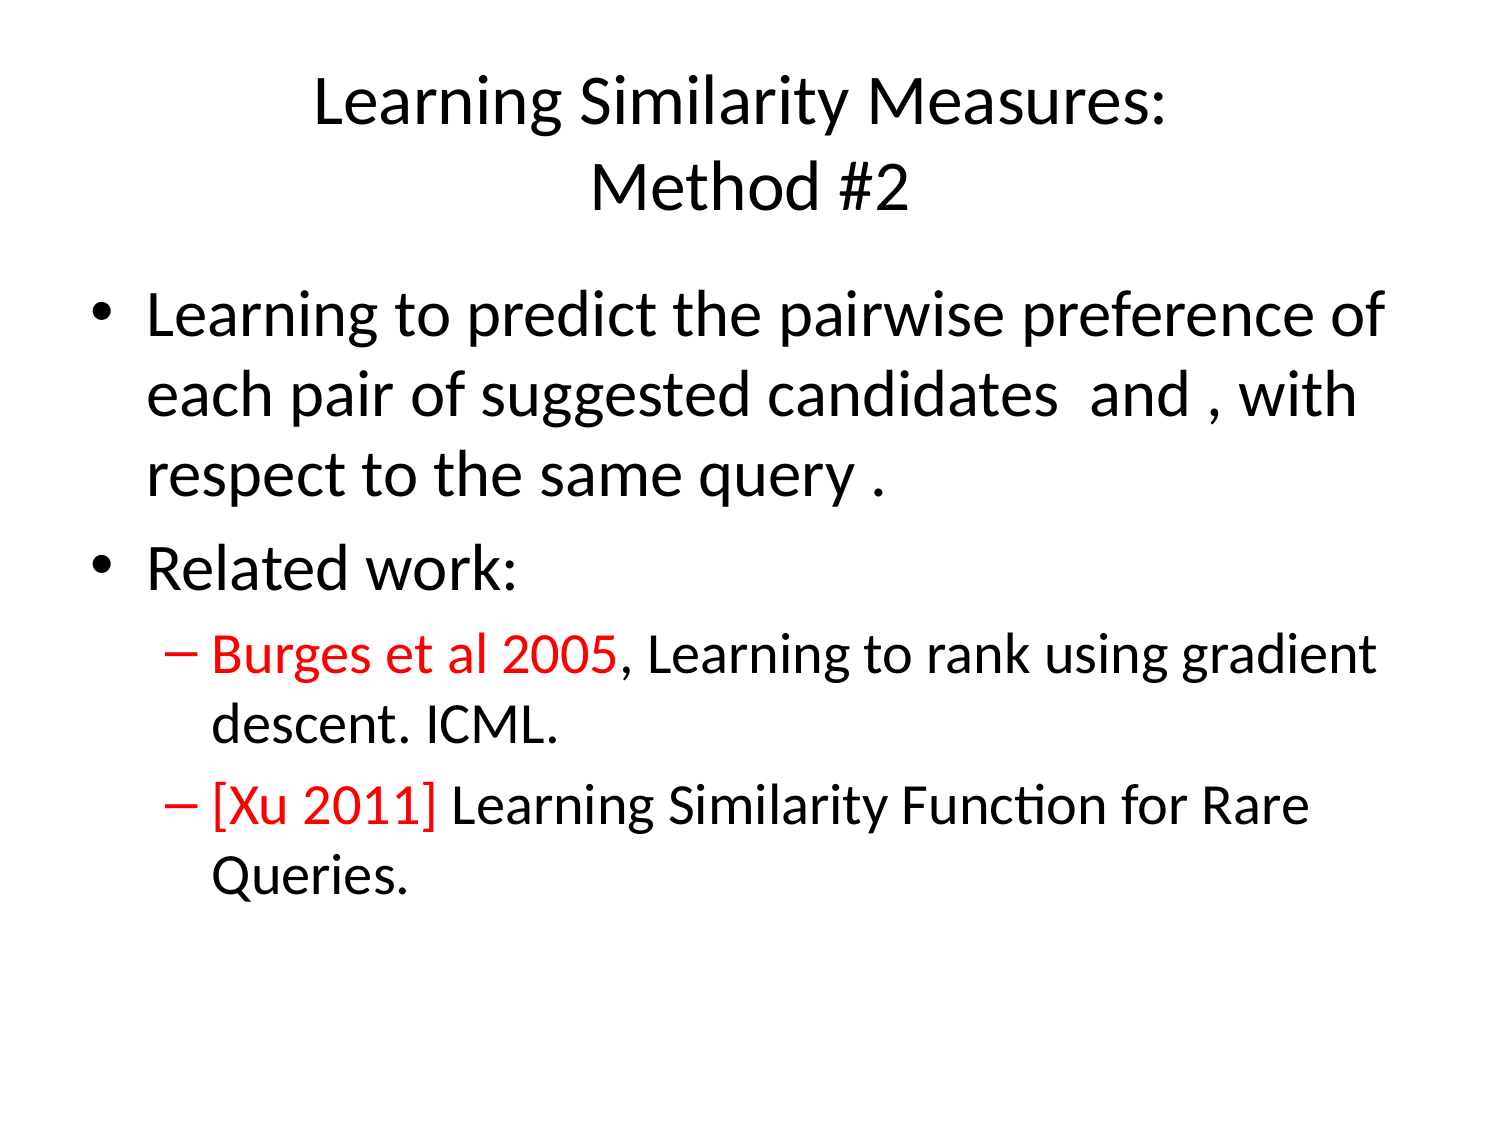

# Learning Similarity Measures: Method #2
Learning to predict the pairwise preference of each pair of suggested candidates  and , with respect to the same query .
Related work:
Burges et al 2005, Learning to rank using gradient descent. ICML.
[Xu 2011] Learning Similarity Function for Rare Queries.